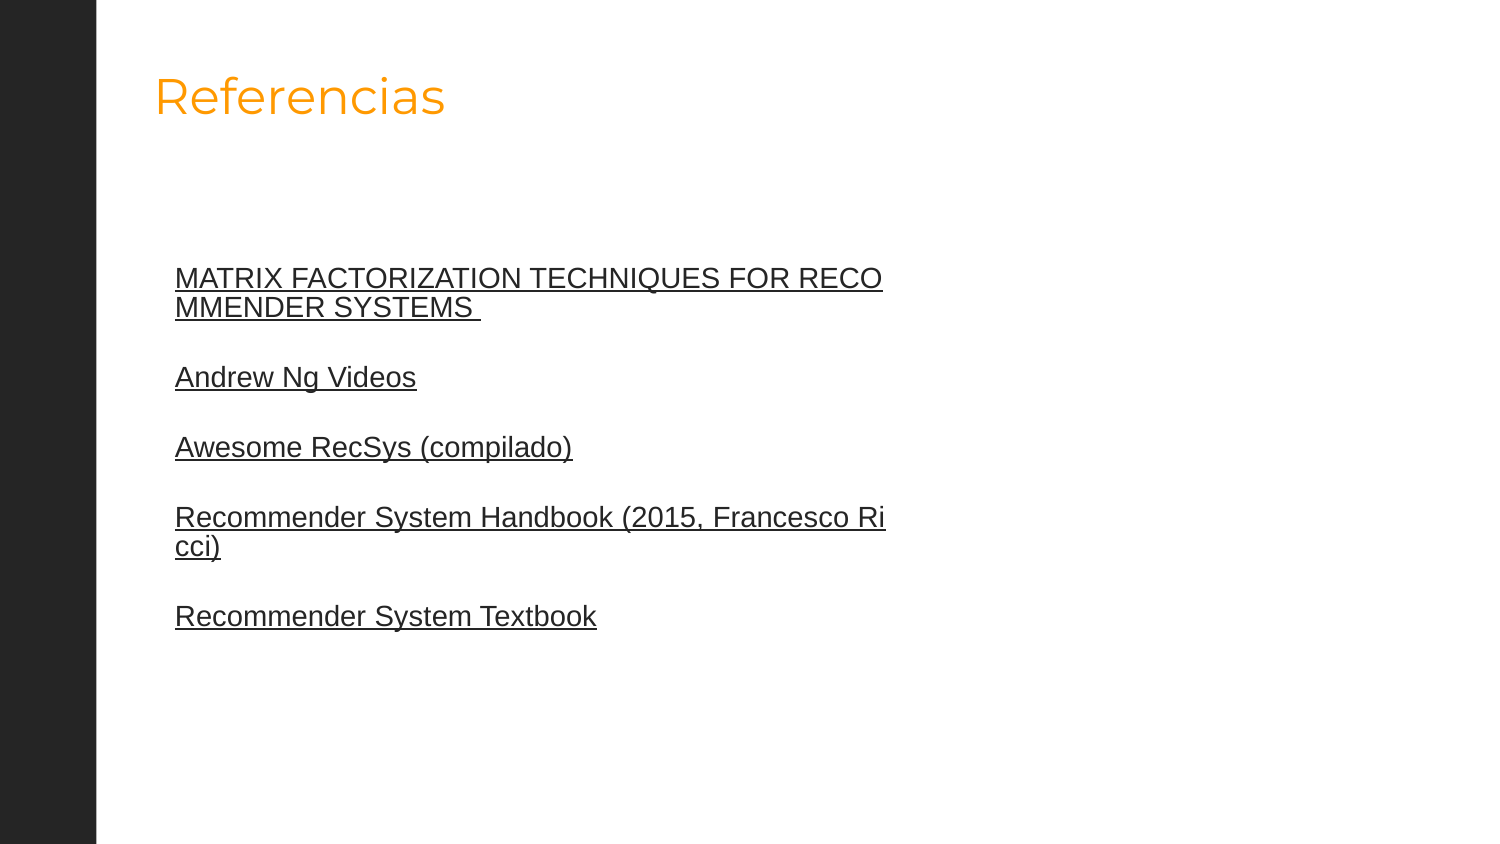

# Referencias
MATRIX FACTORIZATION TECHNIQUES FOR RECOMMENDER SYSTEMS

Andrew Ng Videos

Awesome RecSys (compilado)

Recommender System Handbook (2015, Francesco Ricci)

Recommender System Textbook